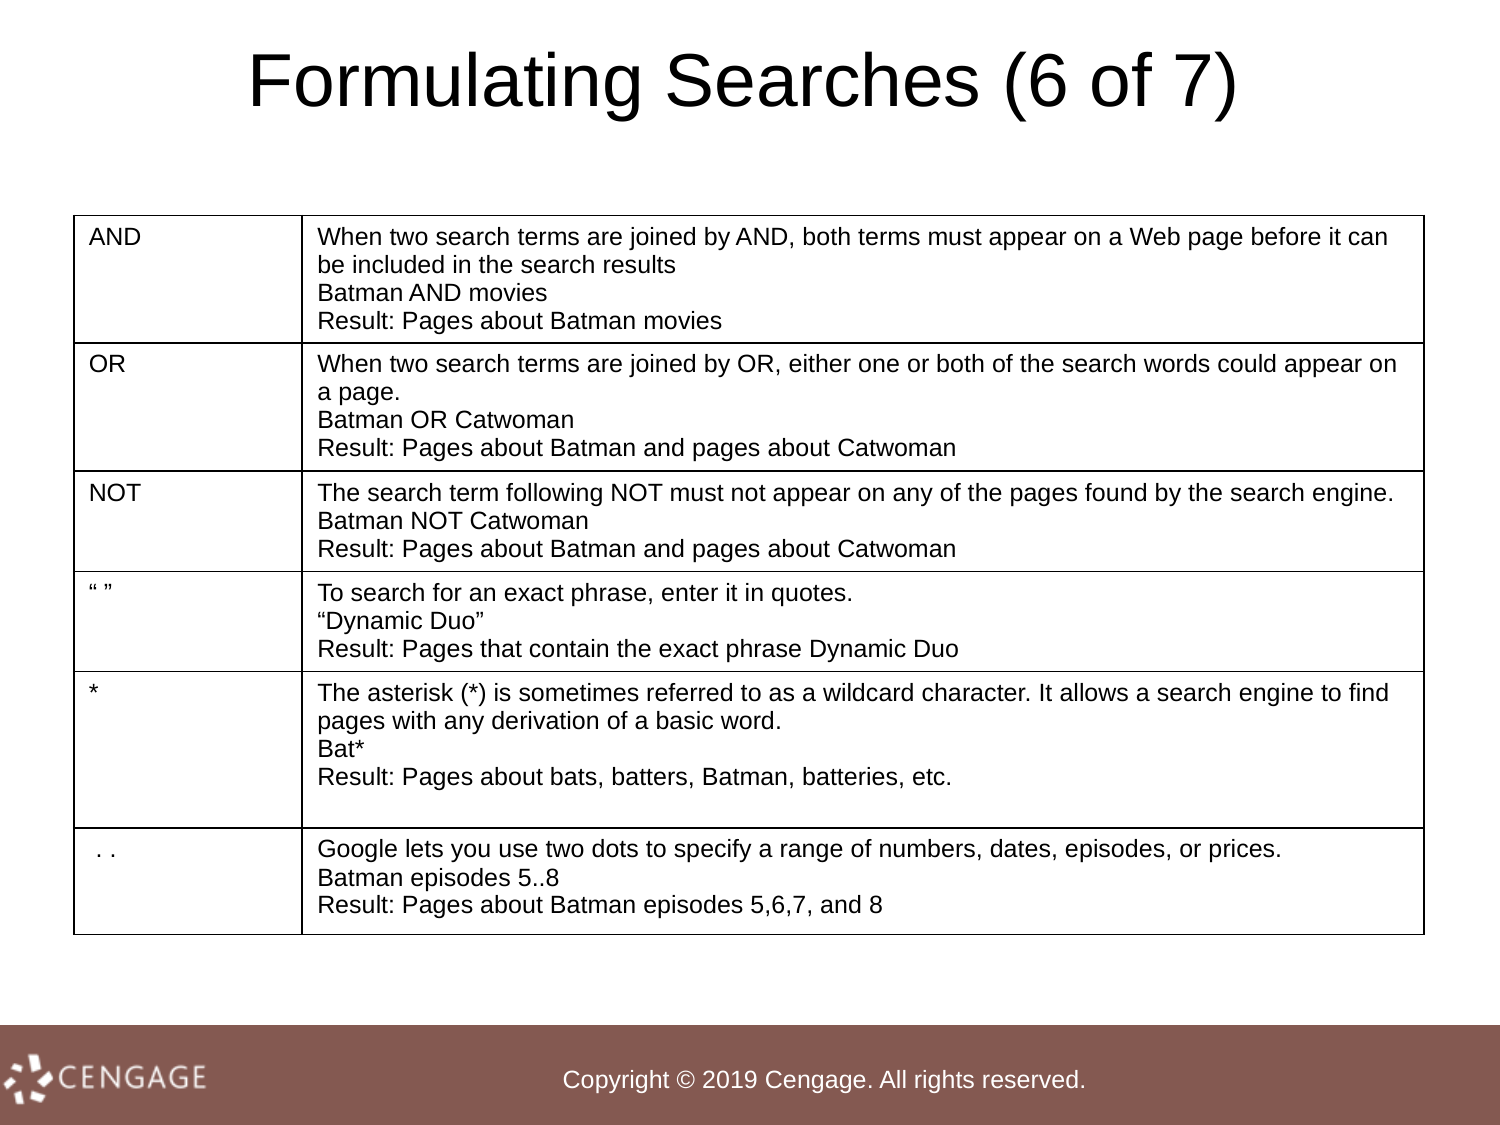

# Formulating Searches (6 of 7)
| AND | When two search terms are joined by AND, both terms must appear on a Web page before it can be included in the search results Batman AND movies Result: Pages about Batman movies |
| --- | --- |
| OR | When two search terms are joined by OR, either one or both of the search words could appear on a page. Batman OR Catwoman Result: Pages about Batman and pages about Catwoman |
| NOT | The search term following NOT must not appear on any of the pages found by the search engine. Batman NOT Catwoman Result: Pages about Batman and pages about Catwoman |
| “ ” | To search for an exact phrase, enter it in quotes. “Dynamic Duo” Result: Pages that contain the exact phrase Dynamic Duo |
| \* | The asterisk (\*) is sometimes referred to as a wildcard character. It allows a search engine to find pages with any derivation of a basic word. Bat\* Result: Pages about bats, batters, Batman, batteries, etc. |
| . . | Google lets you use two dots to specify a range of numbers, dates, episodes, or prices. Batman episodes 5..8 Result: Pages about Batman episodes 5,6,7, and 8 |